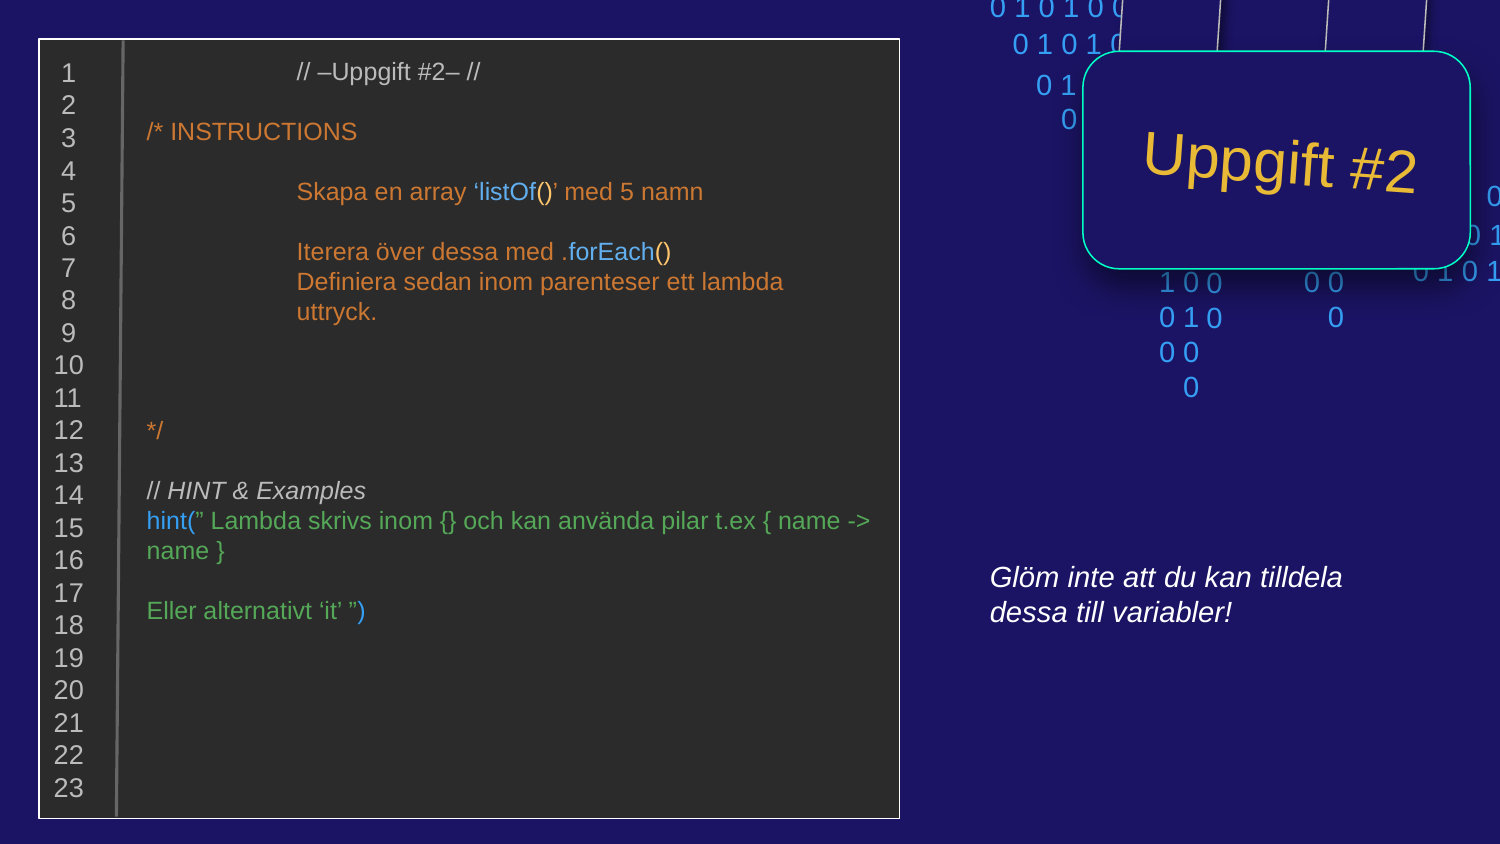

0 1 0 1 0 0 1 0
0 1 0 1 0 0 1 0
0 1 0 1 0 0 1 0
0 1 0 1 0 0 1 0

 1
 2
 3
 4
 5
 6
 7
 8
 9
10
11
12
13
14
15
16
17
18
19
20
21
22
23
// –Uppgift #2– //

/* INSTRUCTIONS

	Skapa en array ‘listOf()’ med 5 namn

	Iterera över dessa med .forEach()
	Definiera sedan inom parenteser ett lambda
	uttryck.

*/

// HINT & Examples
hint(” Lambda skrivs inom {} och kan använda pilar t.ex { name -> name }

Eller alternativt ‘it’ ”)

Uppgift #2
0
1
0
0
0
1
0
0
0
1
0
0
0 1 0 1 0 0  0
0 1 0 1 0 1  0
0 1 0 1 0 0 1 0
0
1
0
0
0
1
0
0
0
1
0
0
Glöm inte att du kan tilldela dessa till variabler!